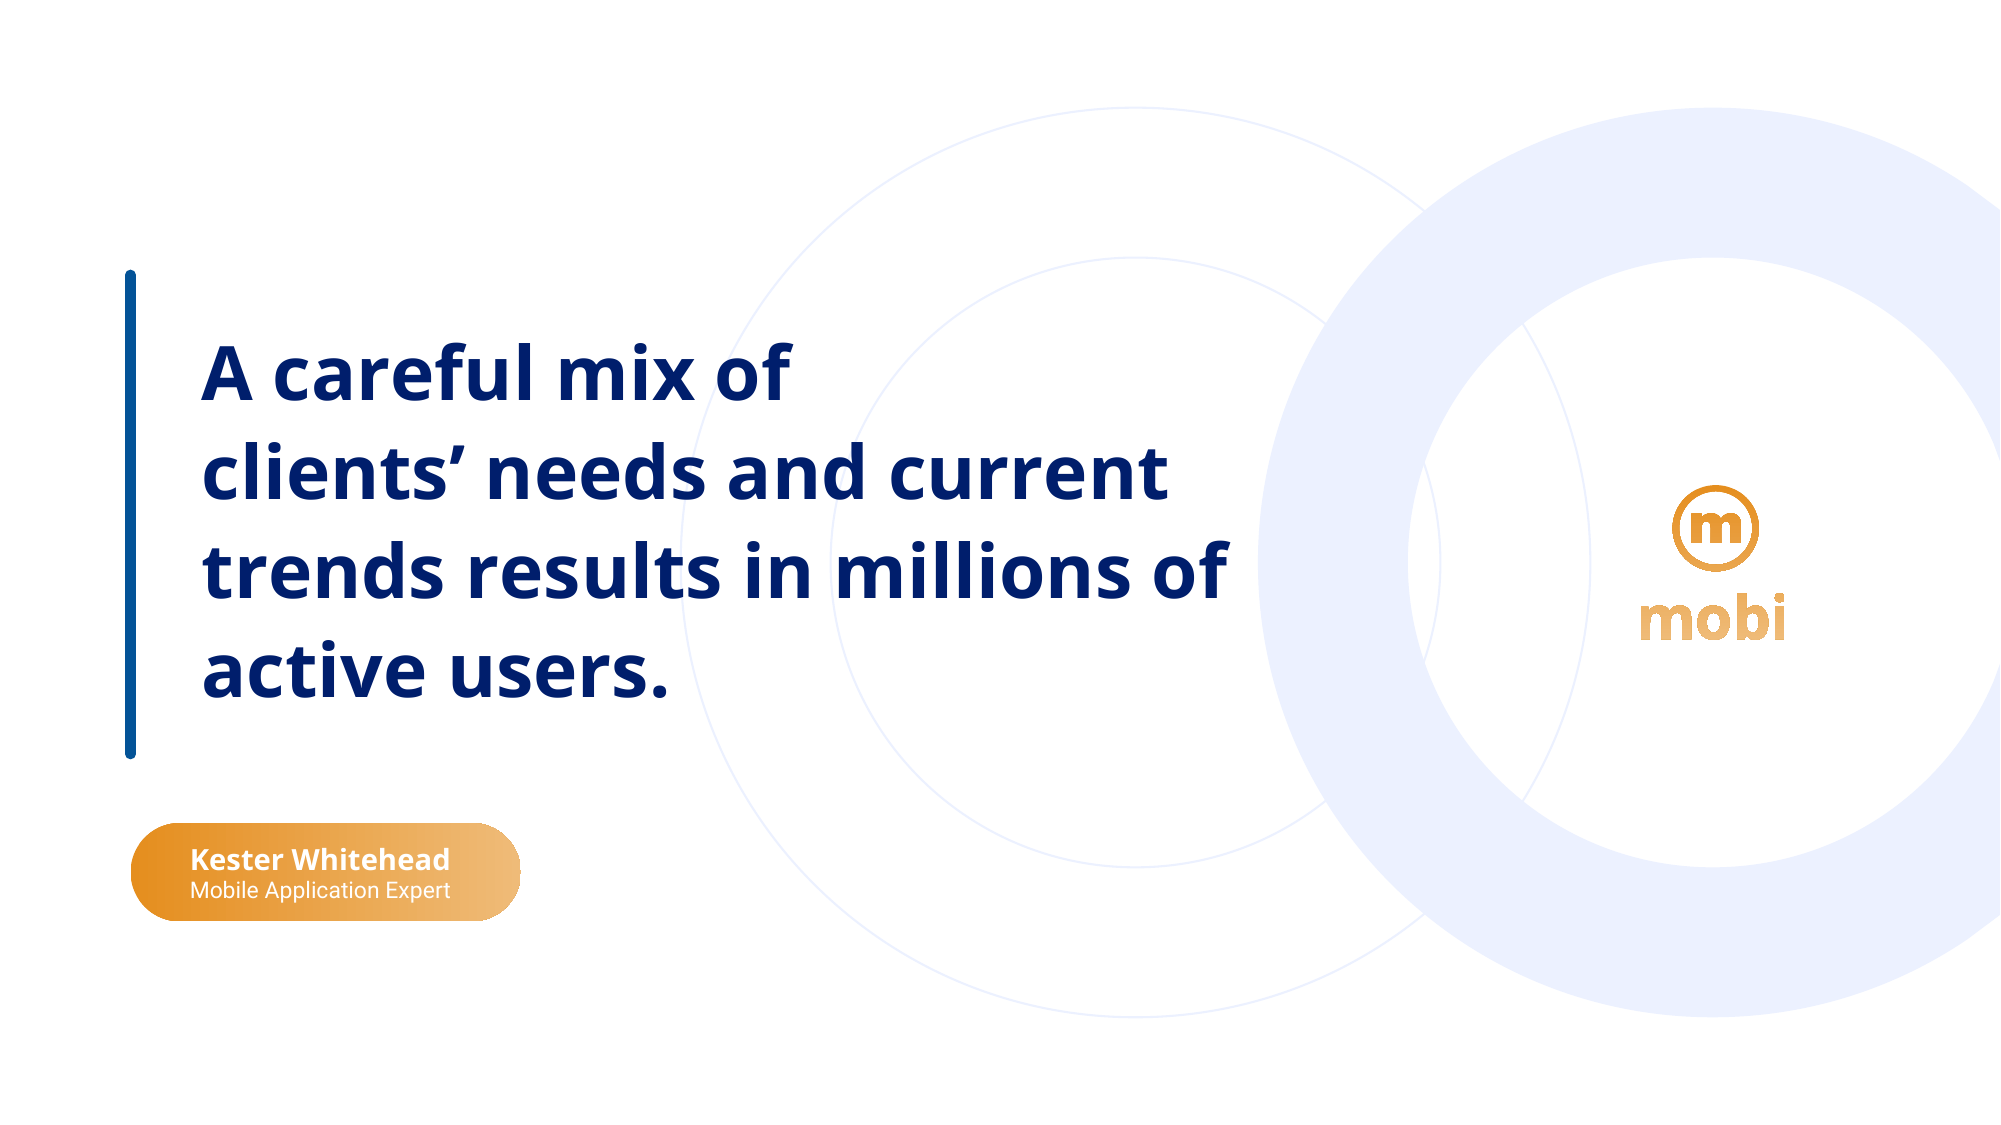

A careful mix of
clients’ needs and current
trends results in millions of
active users.

Kester Whitehead
Mobile Application Expert